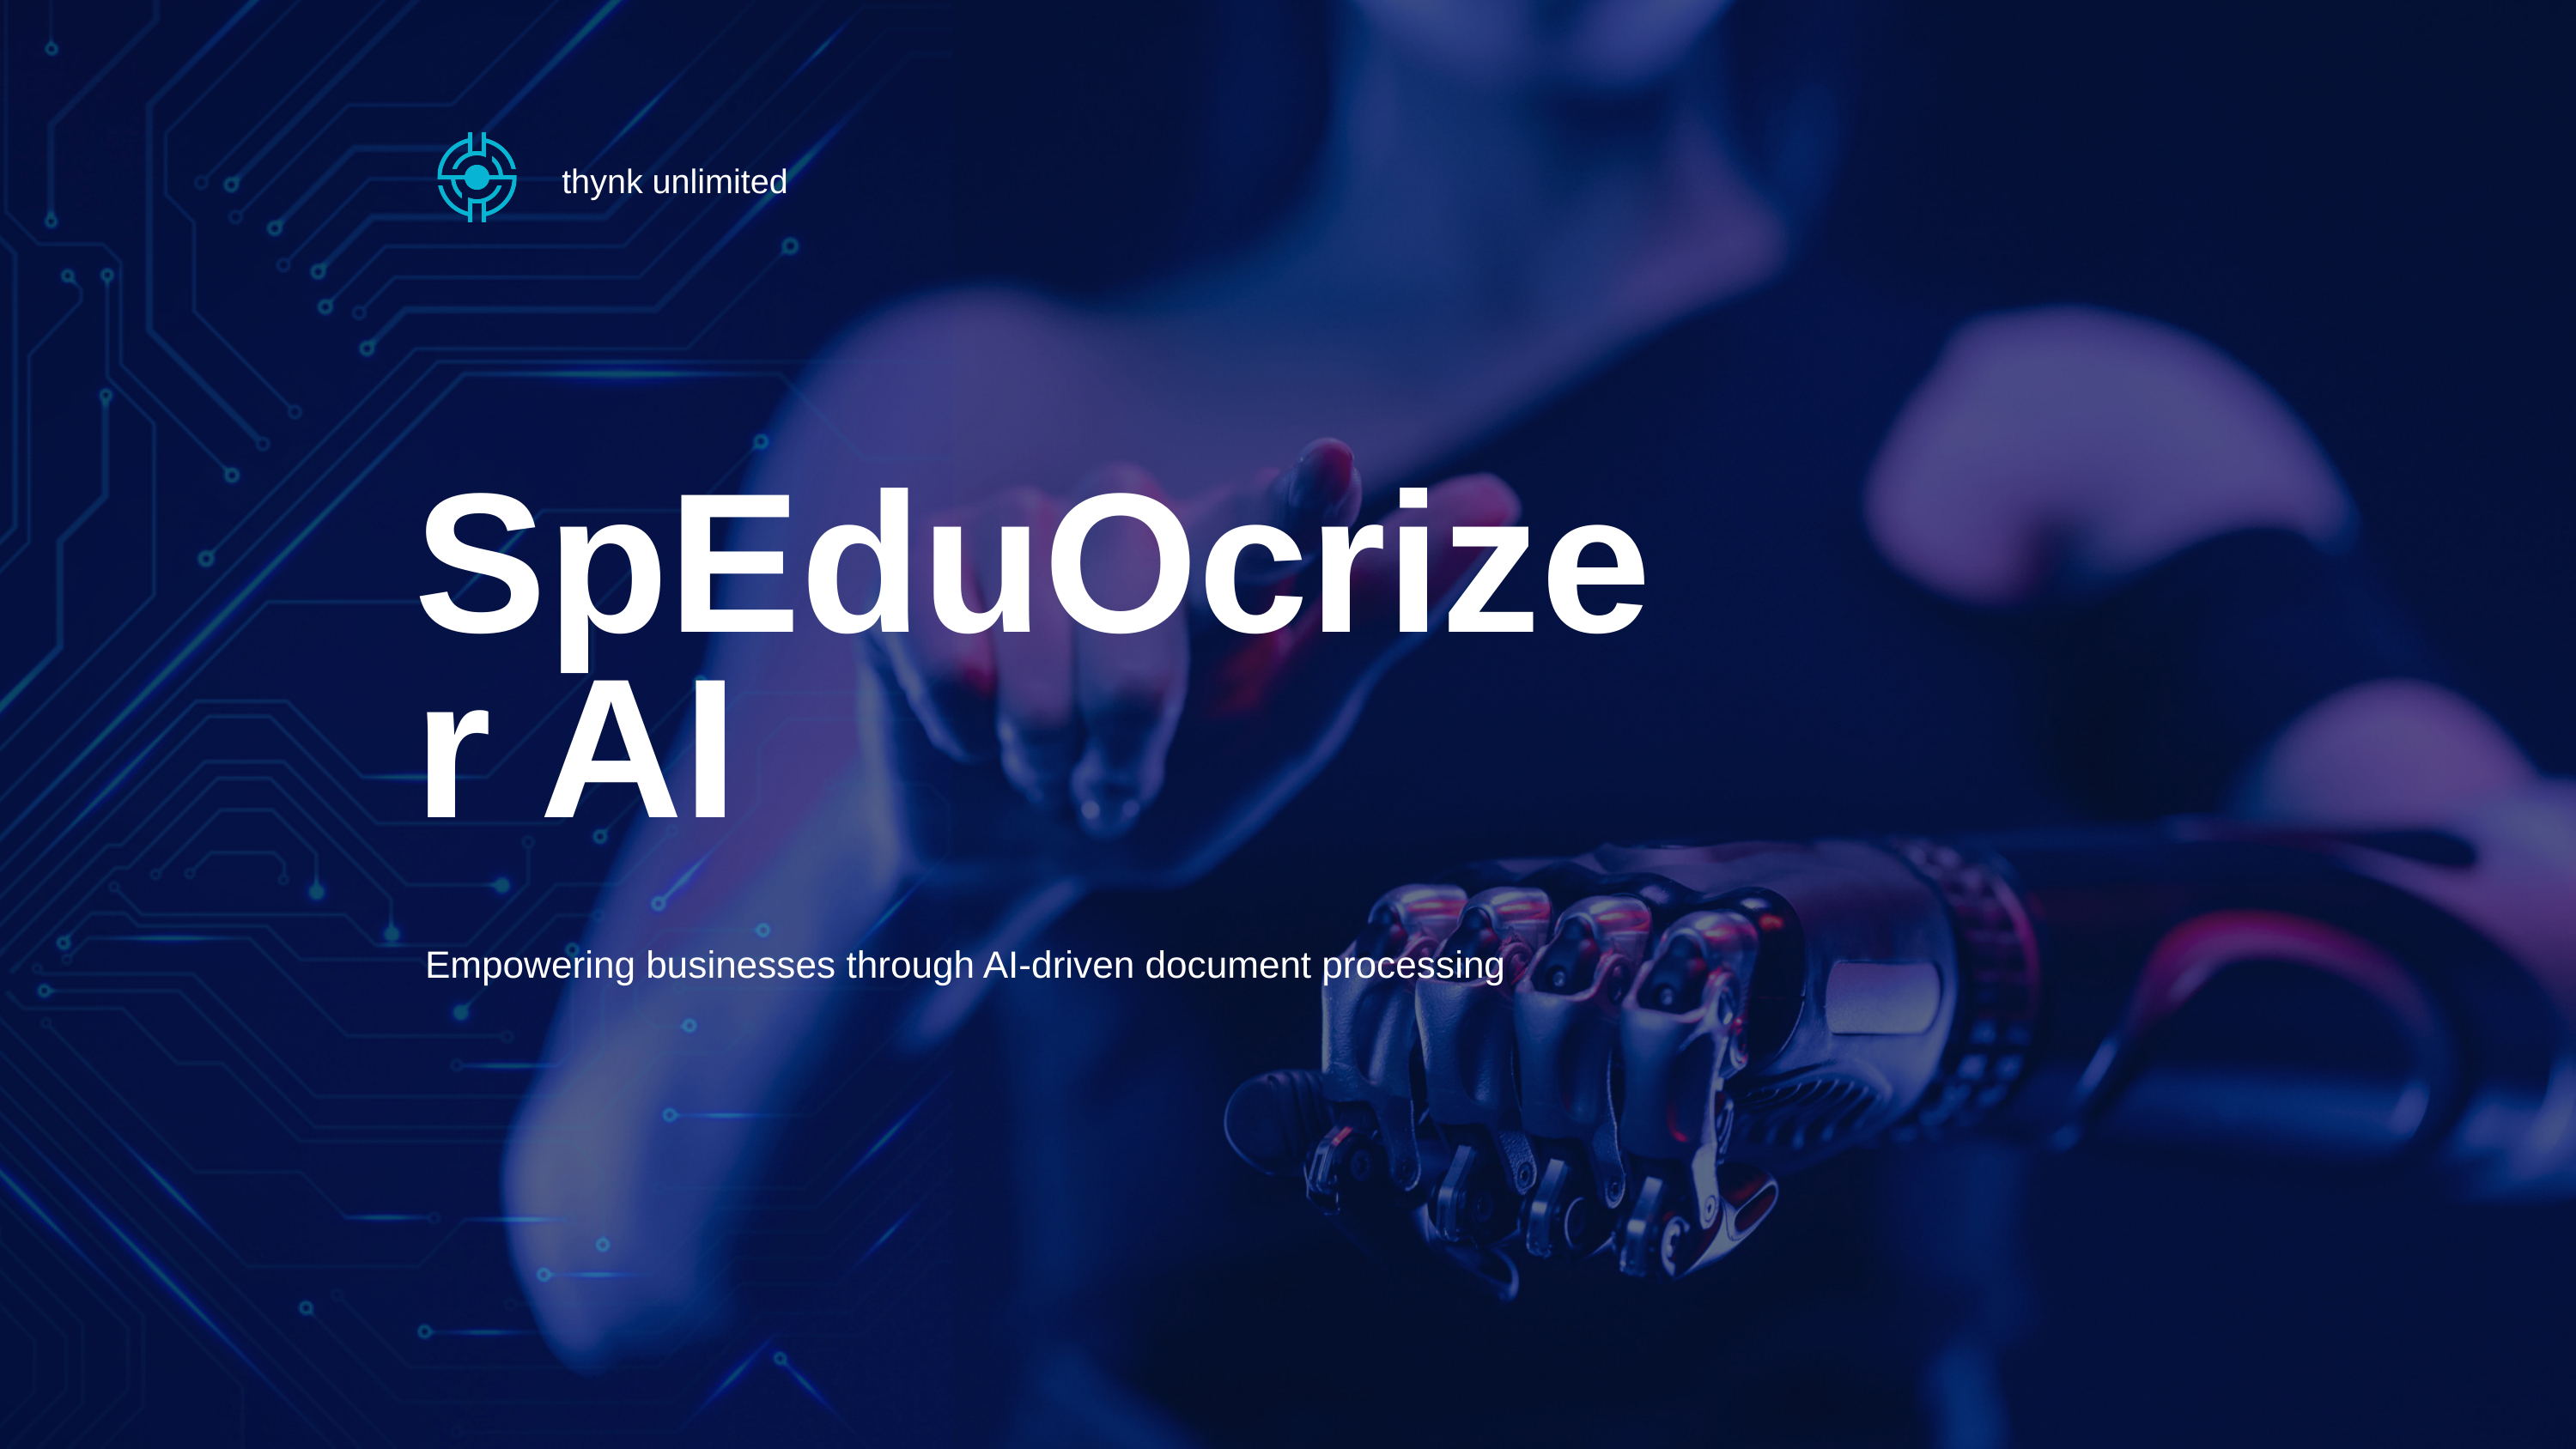

thynk unlimited
SpEduOcrizer AI
 Empowering businesses through AI-driven document processing